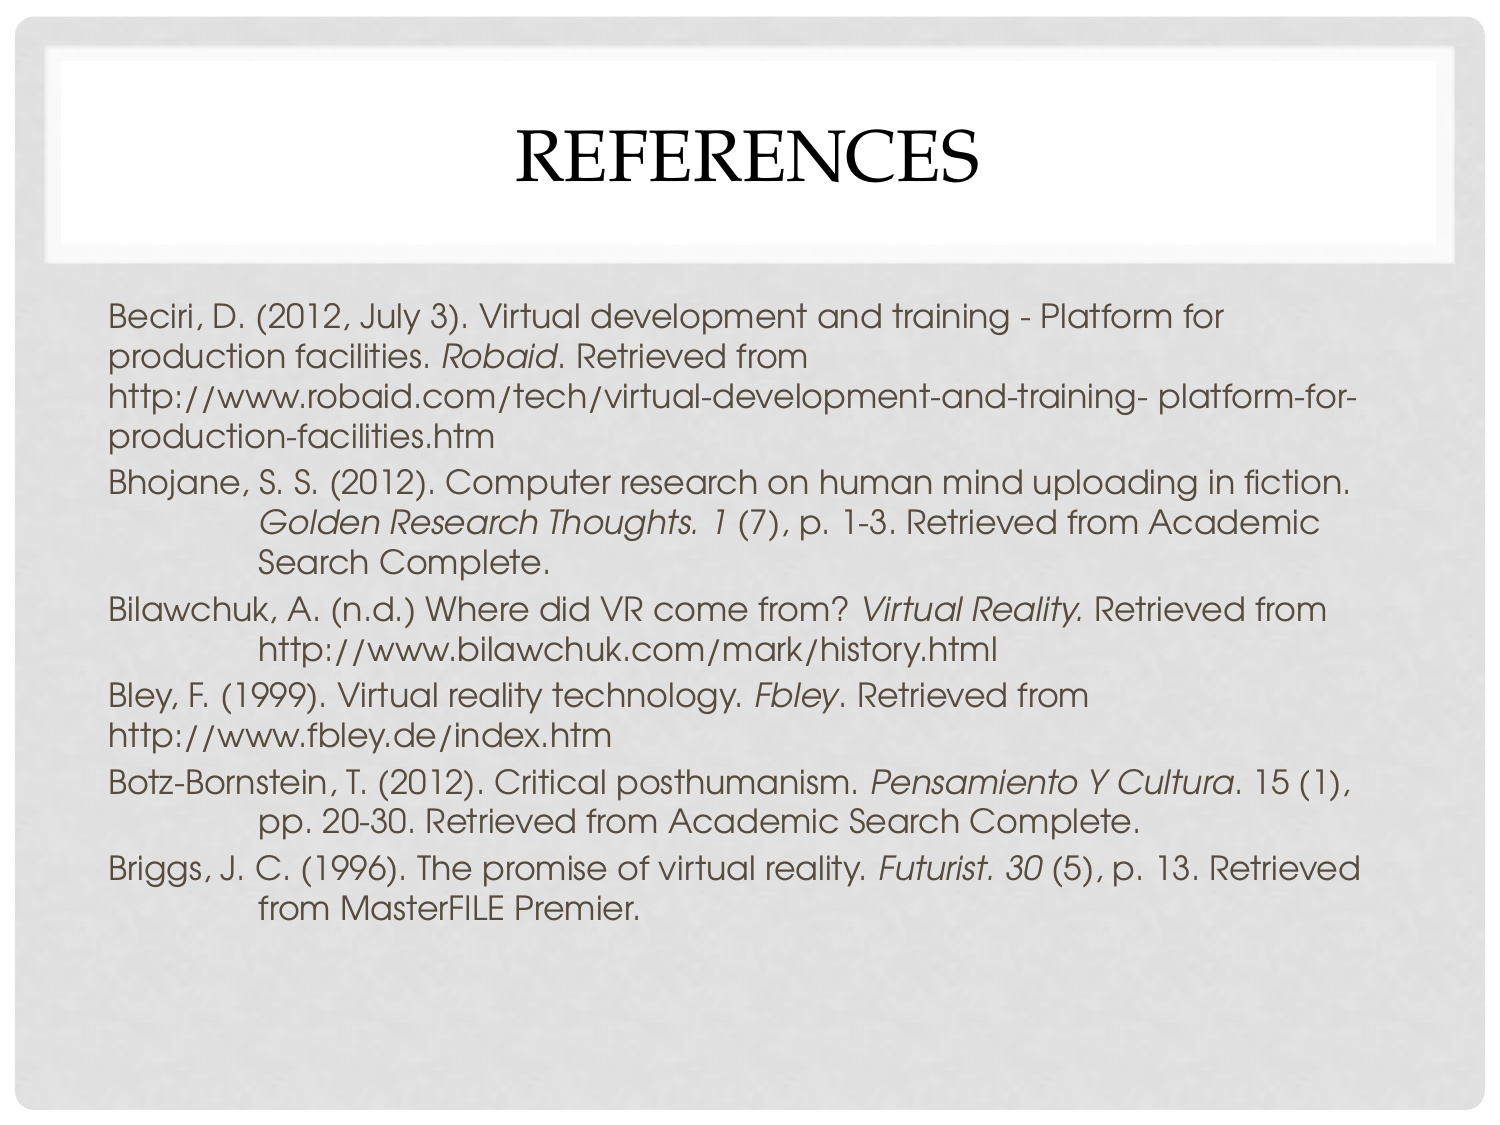

# References
Beciri, D. (2012, July 3). Virtual development and training - Platform for 	production facilities. Robaid. Retrieved from 	http://www.robaid.com/tech/virtual-development-and-training-	platform-for-production-facilities.htm
Bhojane, S. S. (2012). Computer research on human mind uploading in fiction. 	Golden Research Thoughts. 1 (7), p. 1-3. Retrieved from Academic 	Search Complete.
Bilawchuk, A. (n.d.) Where did VR come from? Virtual Reality. Retrieved from 	http://www.bilawchuk.com/mark/history.html
Bley, F. (1999). Virtual reality technology. Fbley. Retrieved from 	http://www.fbley.de/index.htm
Botz-Bornstein, T. (2012). Critical posthumanism. Pensamiento Y Cultura. 15 (1), 	pp. 20-30. Retrieved from Academic Search Complete.
Briggs, J. C. (1996). The promise of virtual reality. Futurist. 30 (5), p. 13. Retrieved 	from MasterFILE Premier.